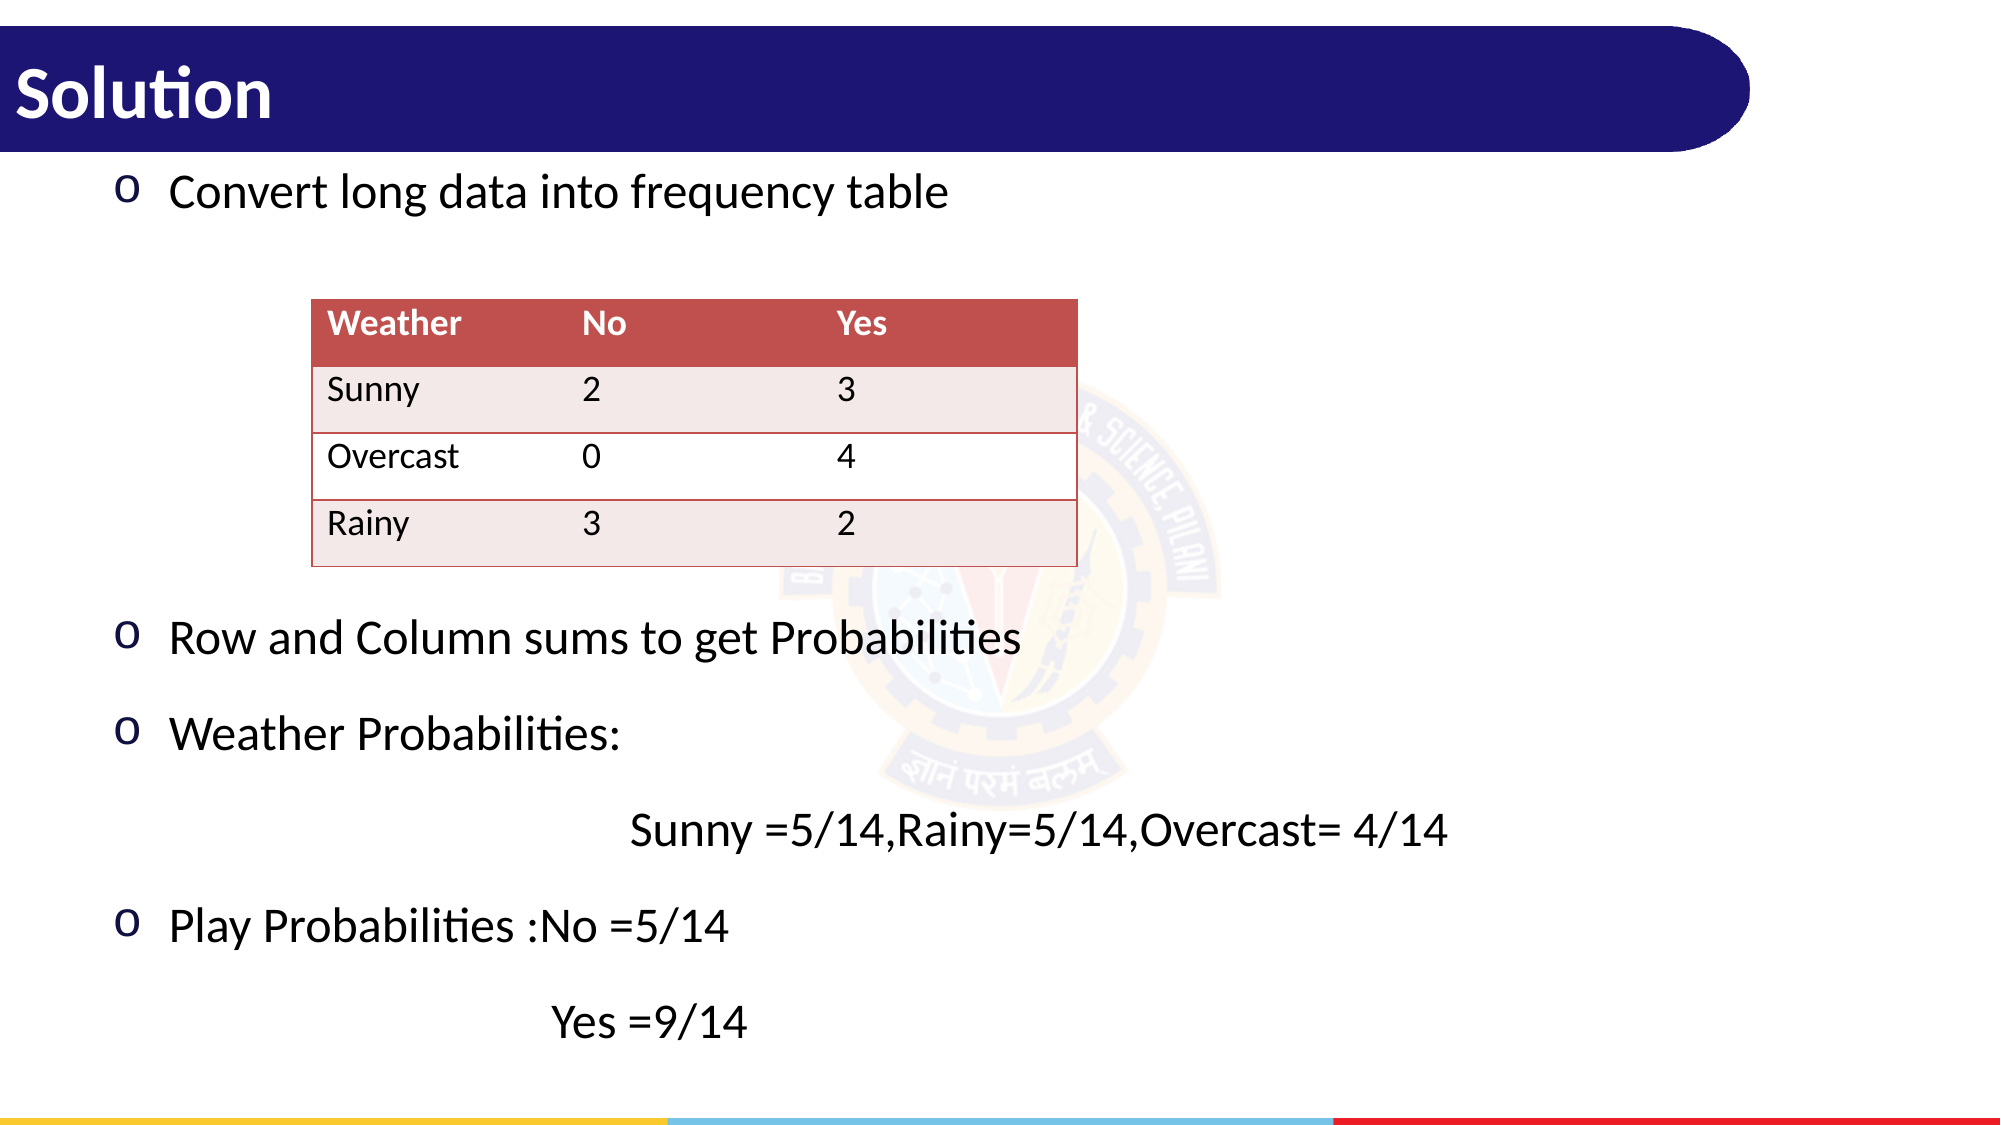

# Solution
Convert long data into frequency table

Row and Column sums to get Probabilities
Weather Probabilities:
                                              Sunny =5/14,Rainy=5/14,Overcast= 4/14
Play Probabilities :No =5/14
                                       Yes =9/14

| Weather | No | Yes |
| --- | --- | --- |
| Sunny | 2 | 3 |
| Overcast | 0 | 4 |
| Rainy | 3 | 2 |